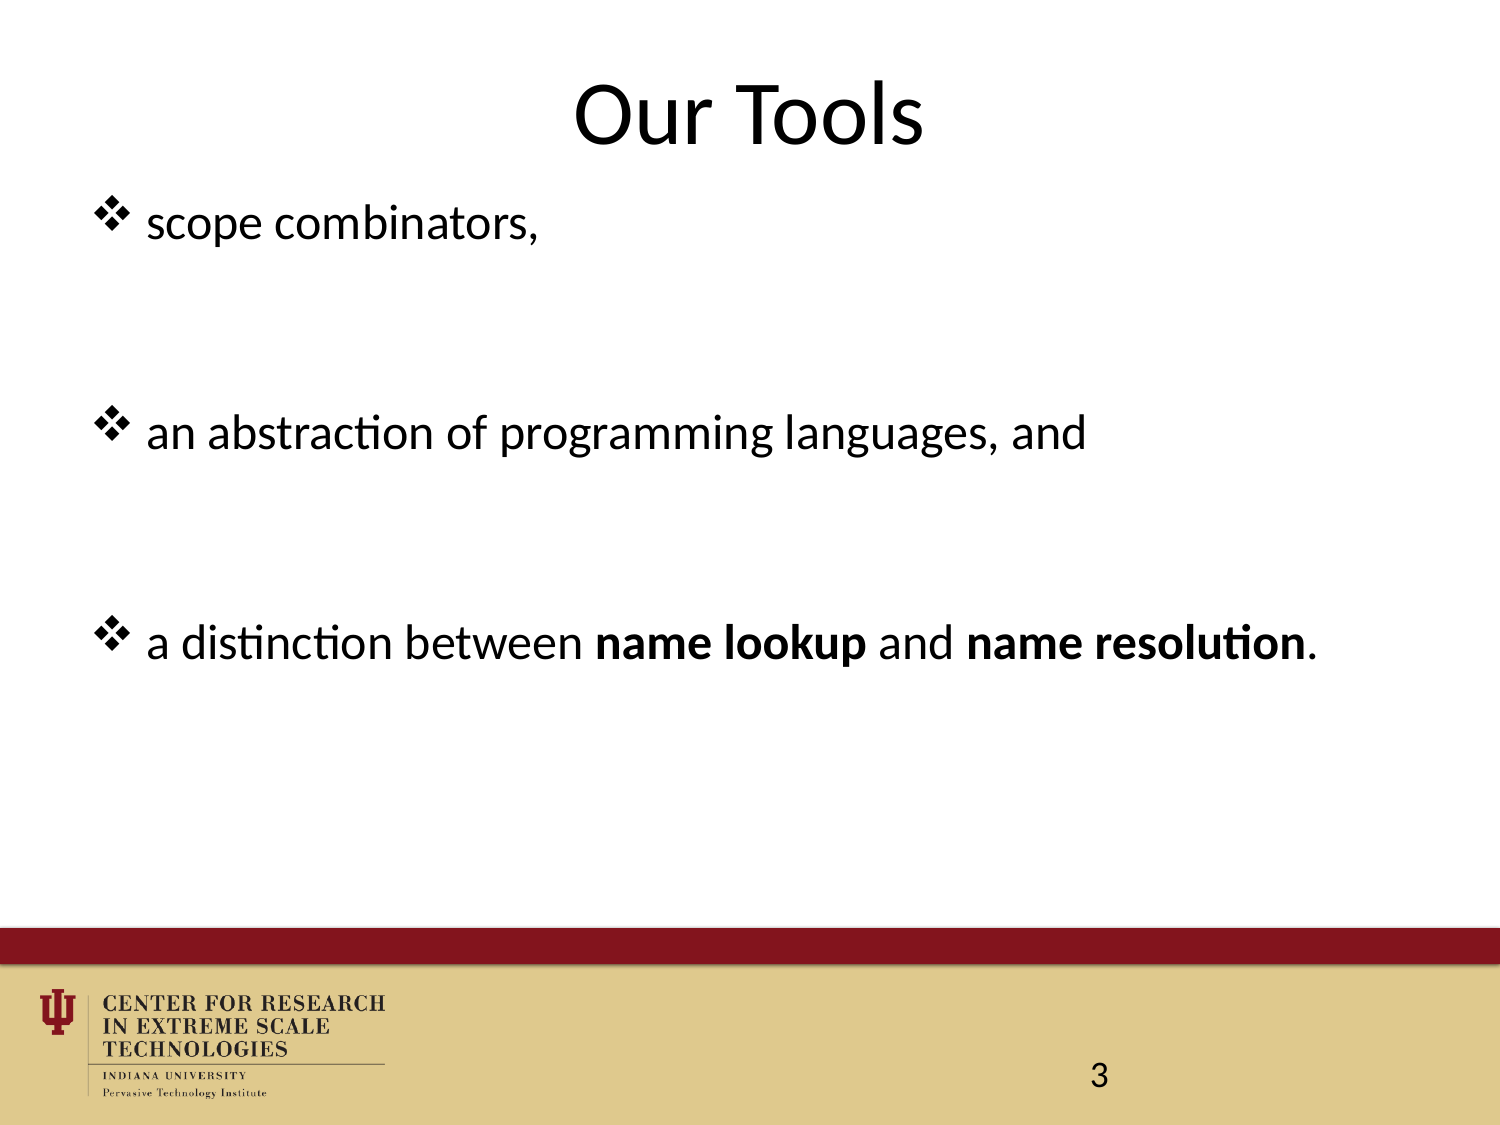

# Our Tools
scope combinators,

an abstraction of programming languages, and

a distinction between name lookup and name resolution.
3